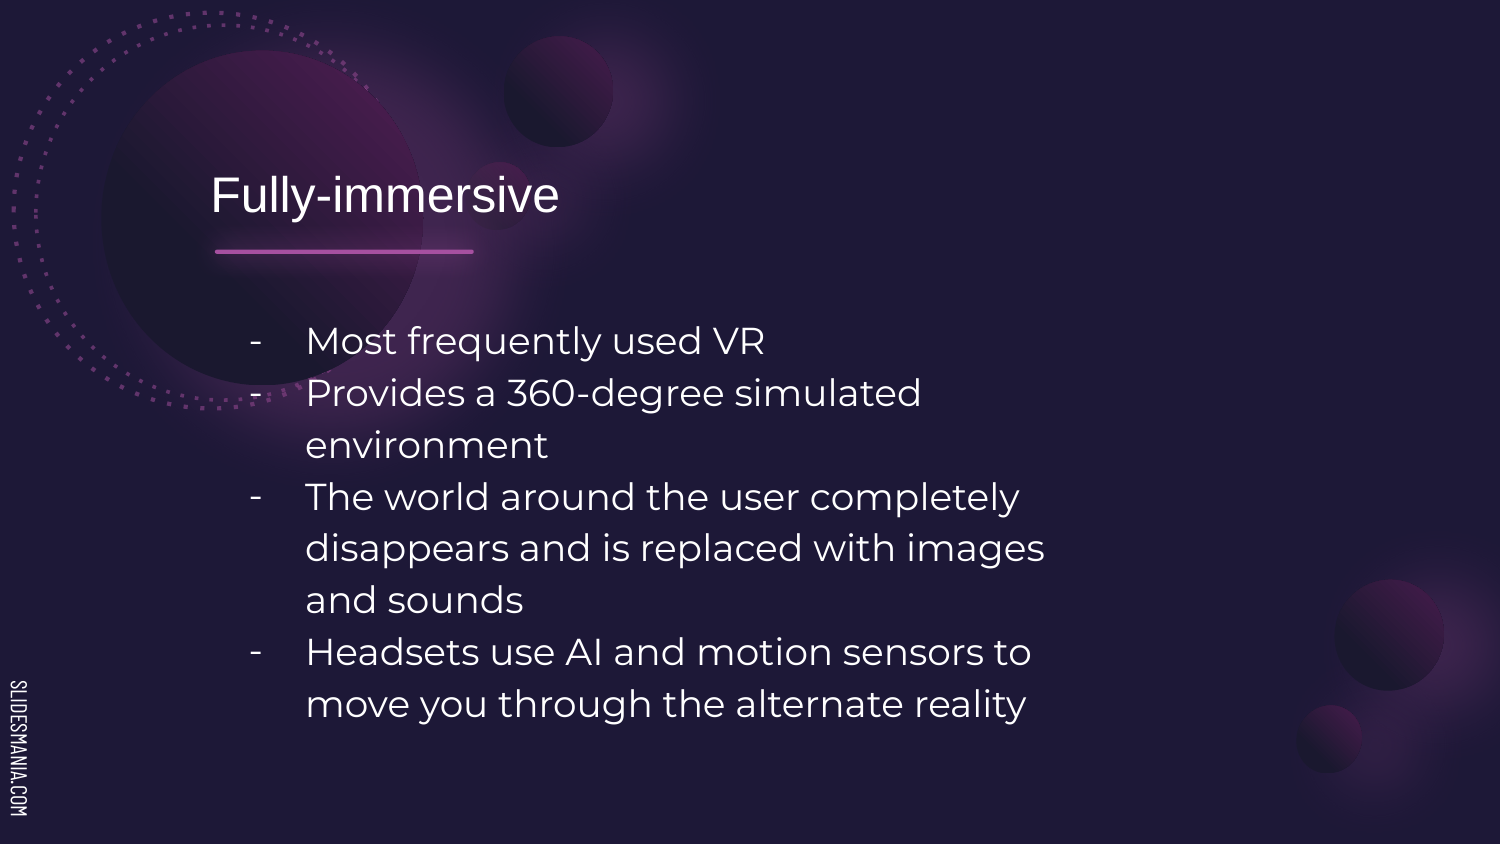

# Fully-immersive

Most frequently used VR
Provides a 360-degree simulated environment
The world around the user completely disappears and is replaced with images and sounds
Headsets use AI and motion sensors to move you through the alternate reality